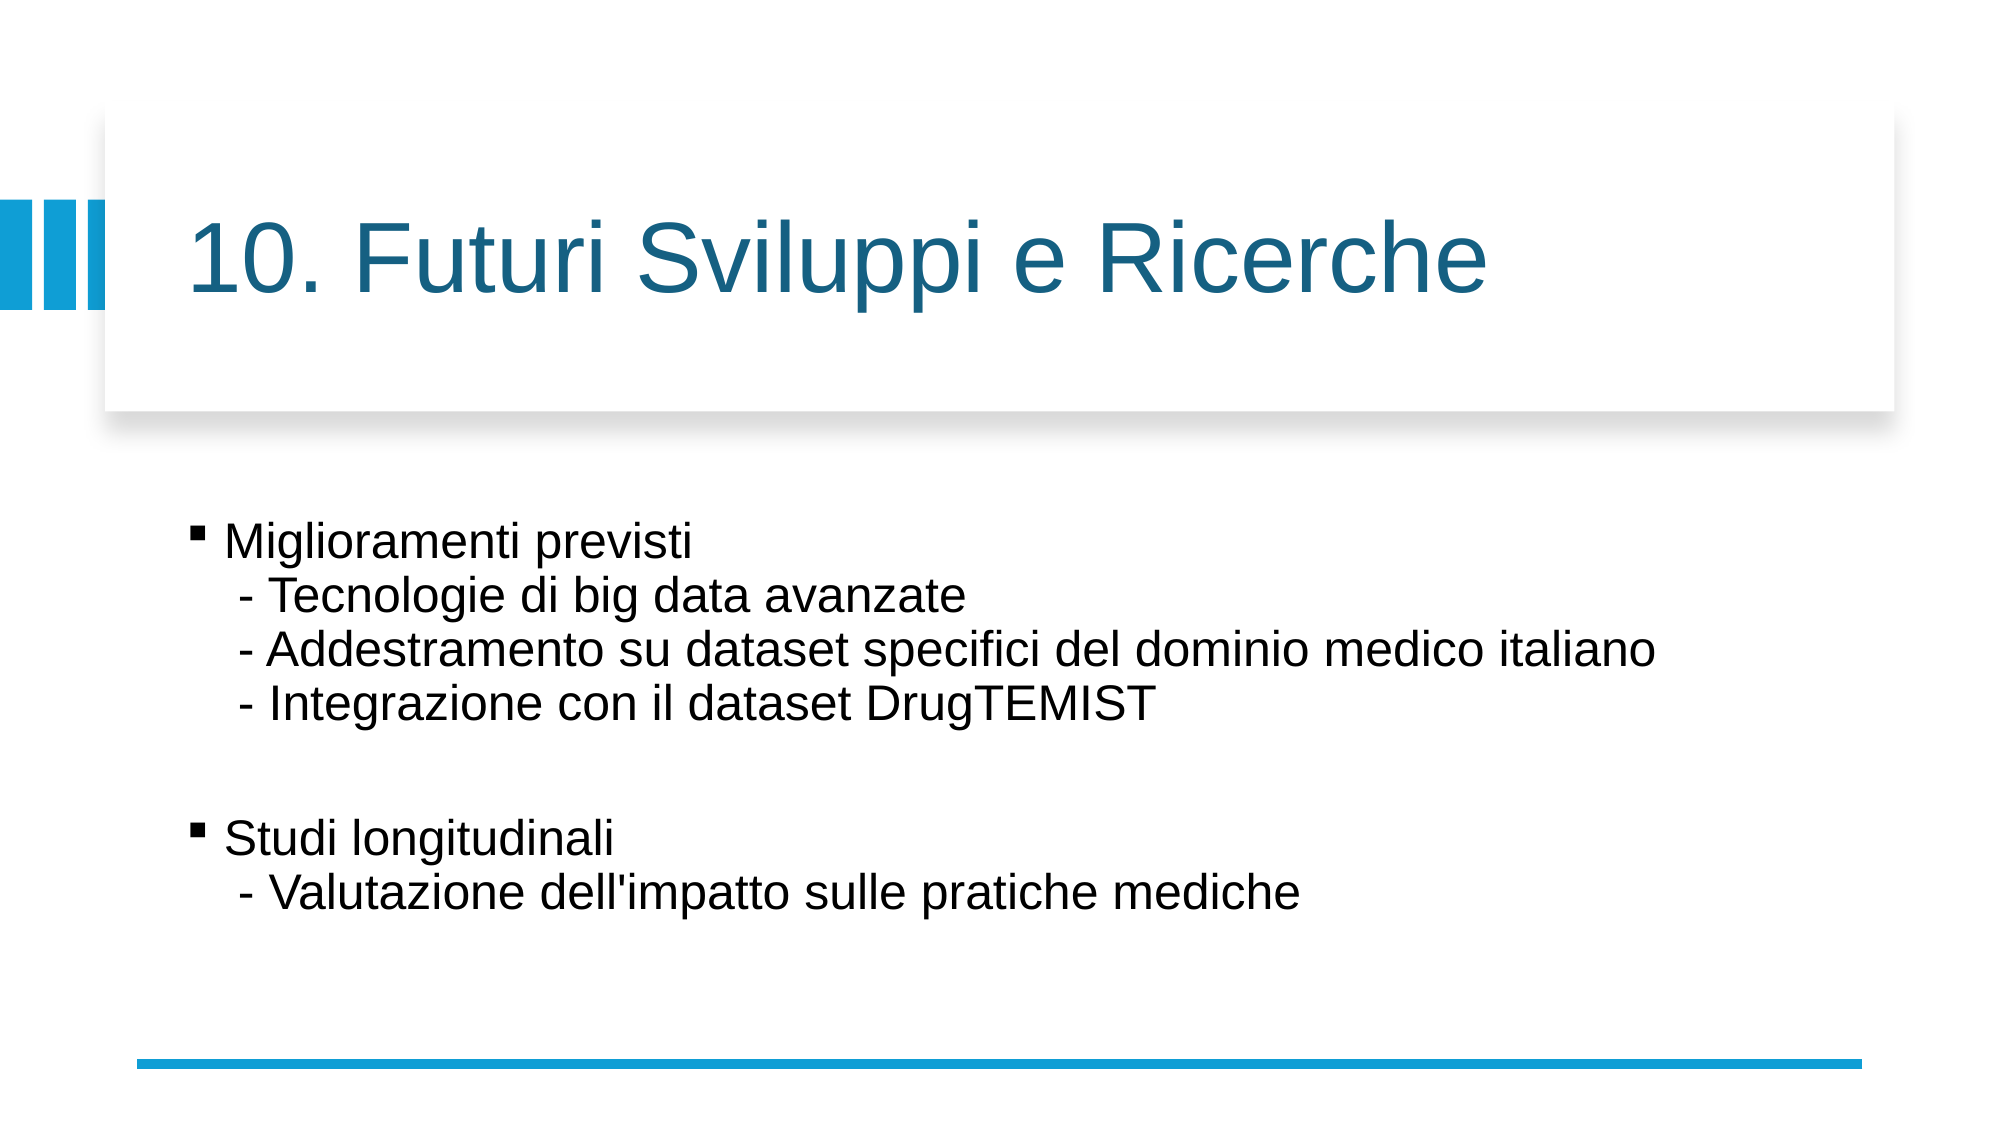

# 10. Futuri Sviluppi e Ricerche

Miglioramenti previsti
 - Tecnologie di big data avanzate
 - Addestramento su dataset specifici del dominio medico italiano
 - Integrazione con il dataset DrugTEMIST
Studi longitudinali
 - Valutazione dell'impatto sulle pratiche mediche